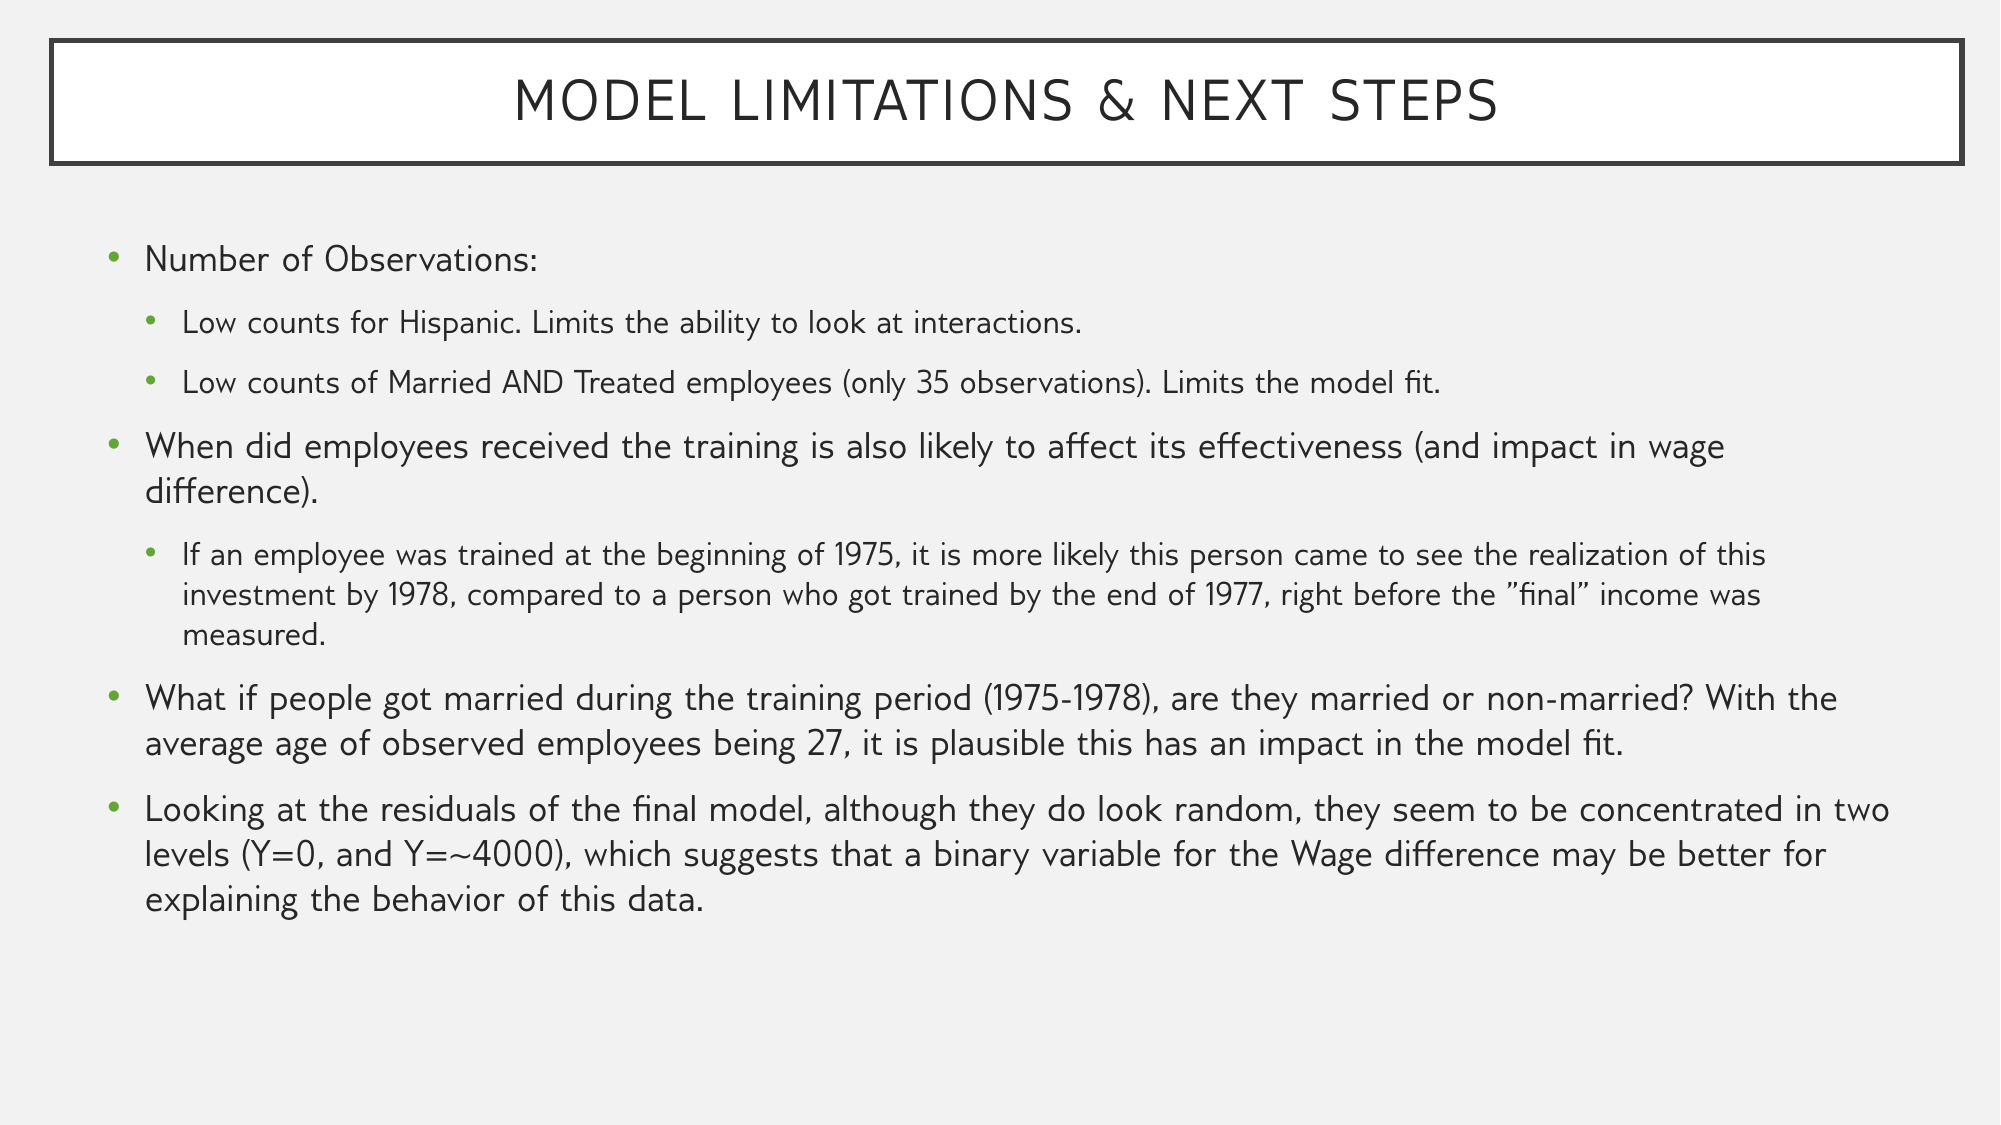

ABI
# Model limitations & Next steps
Number of Observations:
Low counts for Hispanic. Limits the ability to look at interactions.
Low counts of Married AND Treated employees (only 35 observations). Limits the model fit.
When did employees received the training is also likely to affect its effectiveness (and impact in wage difference).
If an employee was trained at the beginning of 1975, it is more likely this person came to see the realization of this investment by 1978, compared to a person who got trained by the end of 1977, right before the ”final” income was measured.
What if people got married during the training period (1975-1978), are they married or non-married? With the average age of observed employees being 27, it is plausible this has an impact in the model fit.
Looking at the residuals of the final model, although they do look random, they seem to be concentrated in two levels (Y=0, and Y=~4000), which suggests that a binary variable for the Wage difference may be better for explaining the behavior of this data.